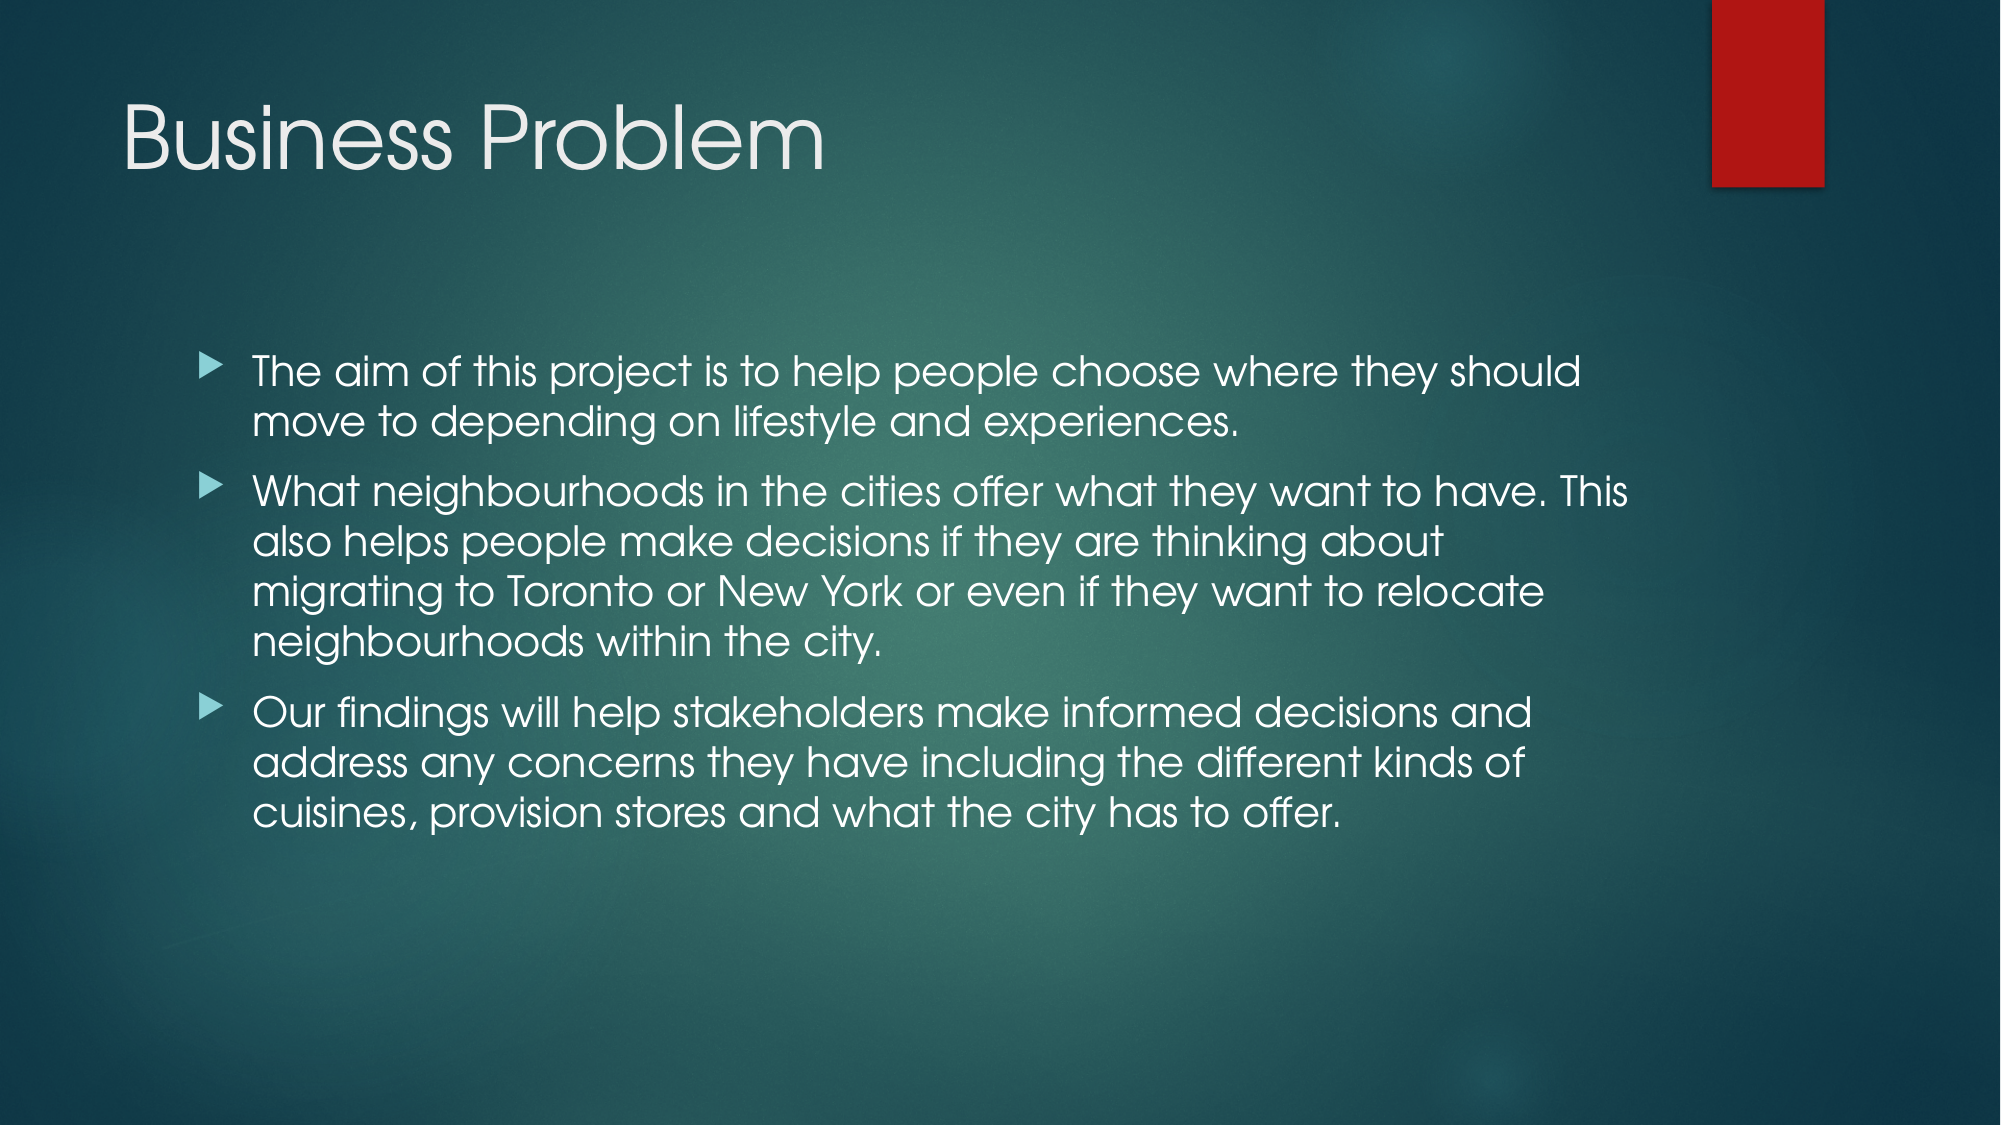

# Business Problem
The aim of this project is to help people choose where they should move to depending on lifestyle and experiences.
What neighbourhoods in the cities offer what they want to have. This also helps people make decisions if they are thinking about migrating to Toronto or New York or even if they want to relocate neighbourhoods within the city.
Our findings will help stakeholders make informed decisions and address any concerns they have including the different kinds of cuisines, provision stores and what the city has to offer.